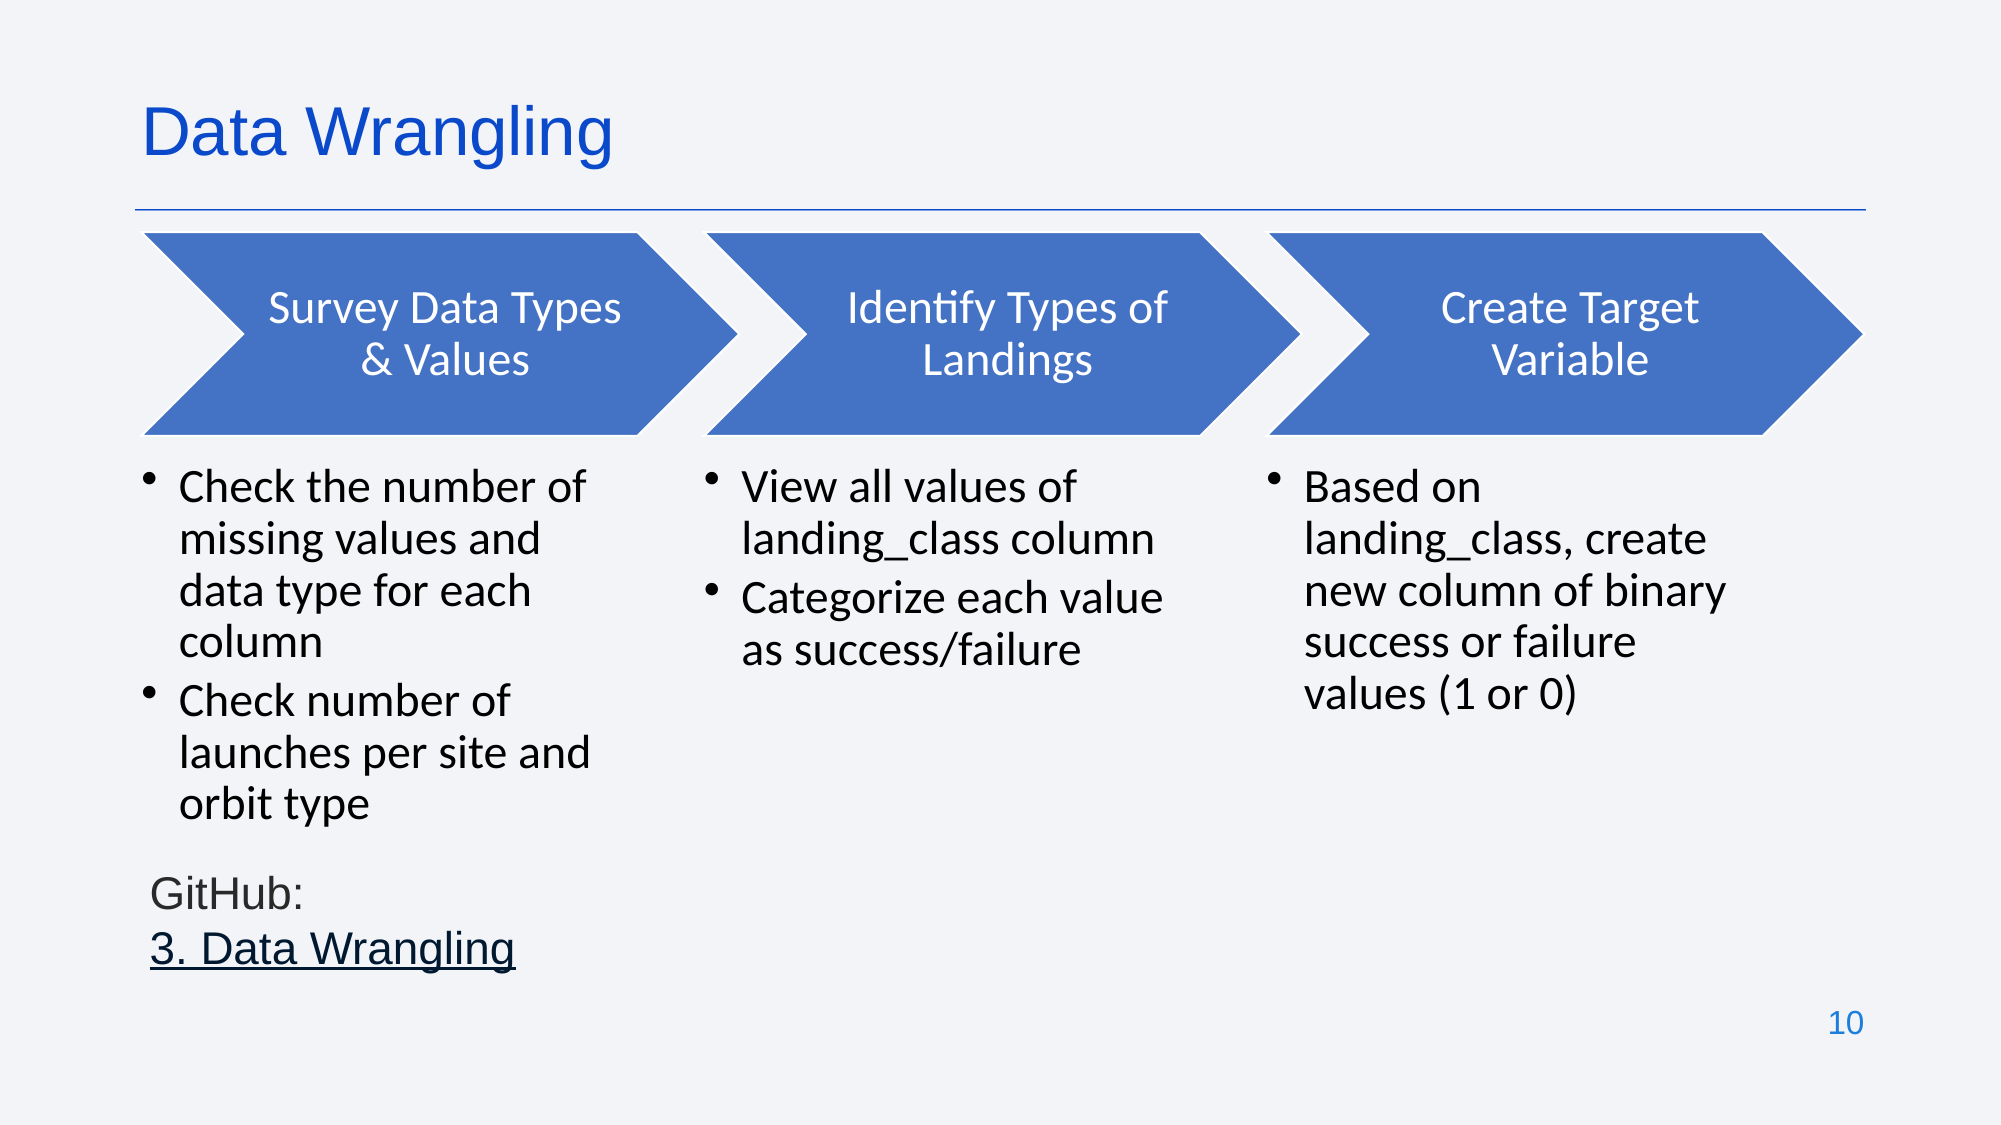

Data Wrangling
Survey Data Types & Values
Check the number of missing values and data type for each column
Check number of launches per site and orbit type
Identify Types of Landings
View all values of landing_class column
Categorize each value as success/failure
Create Target Variable
Based on landing_class, create new column of binary success or failure values (1 or 0)
GitHub:
3. Data Wrangling
10